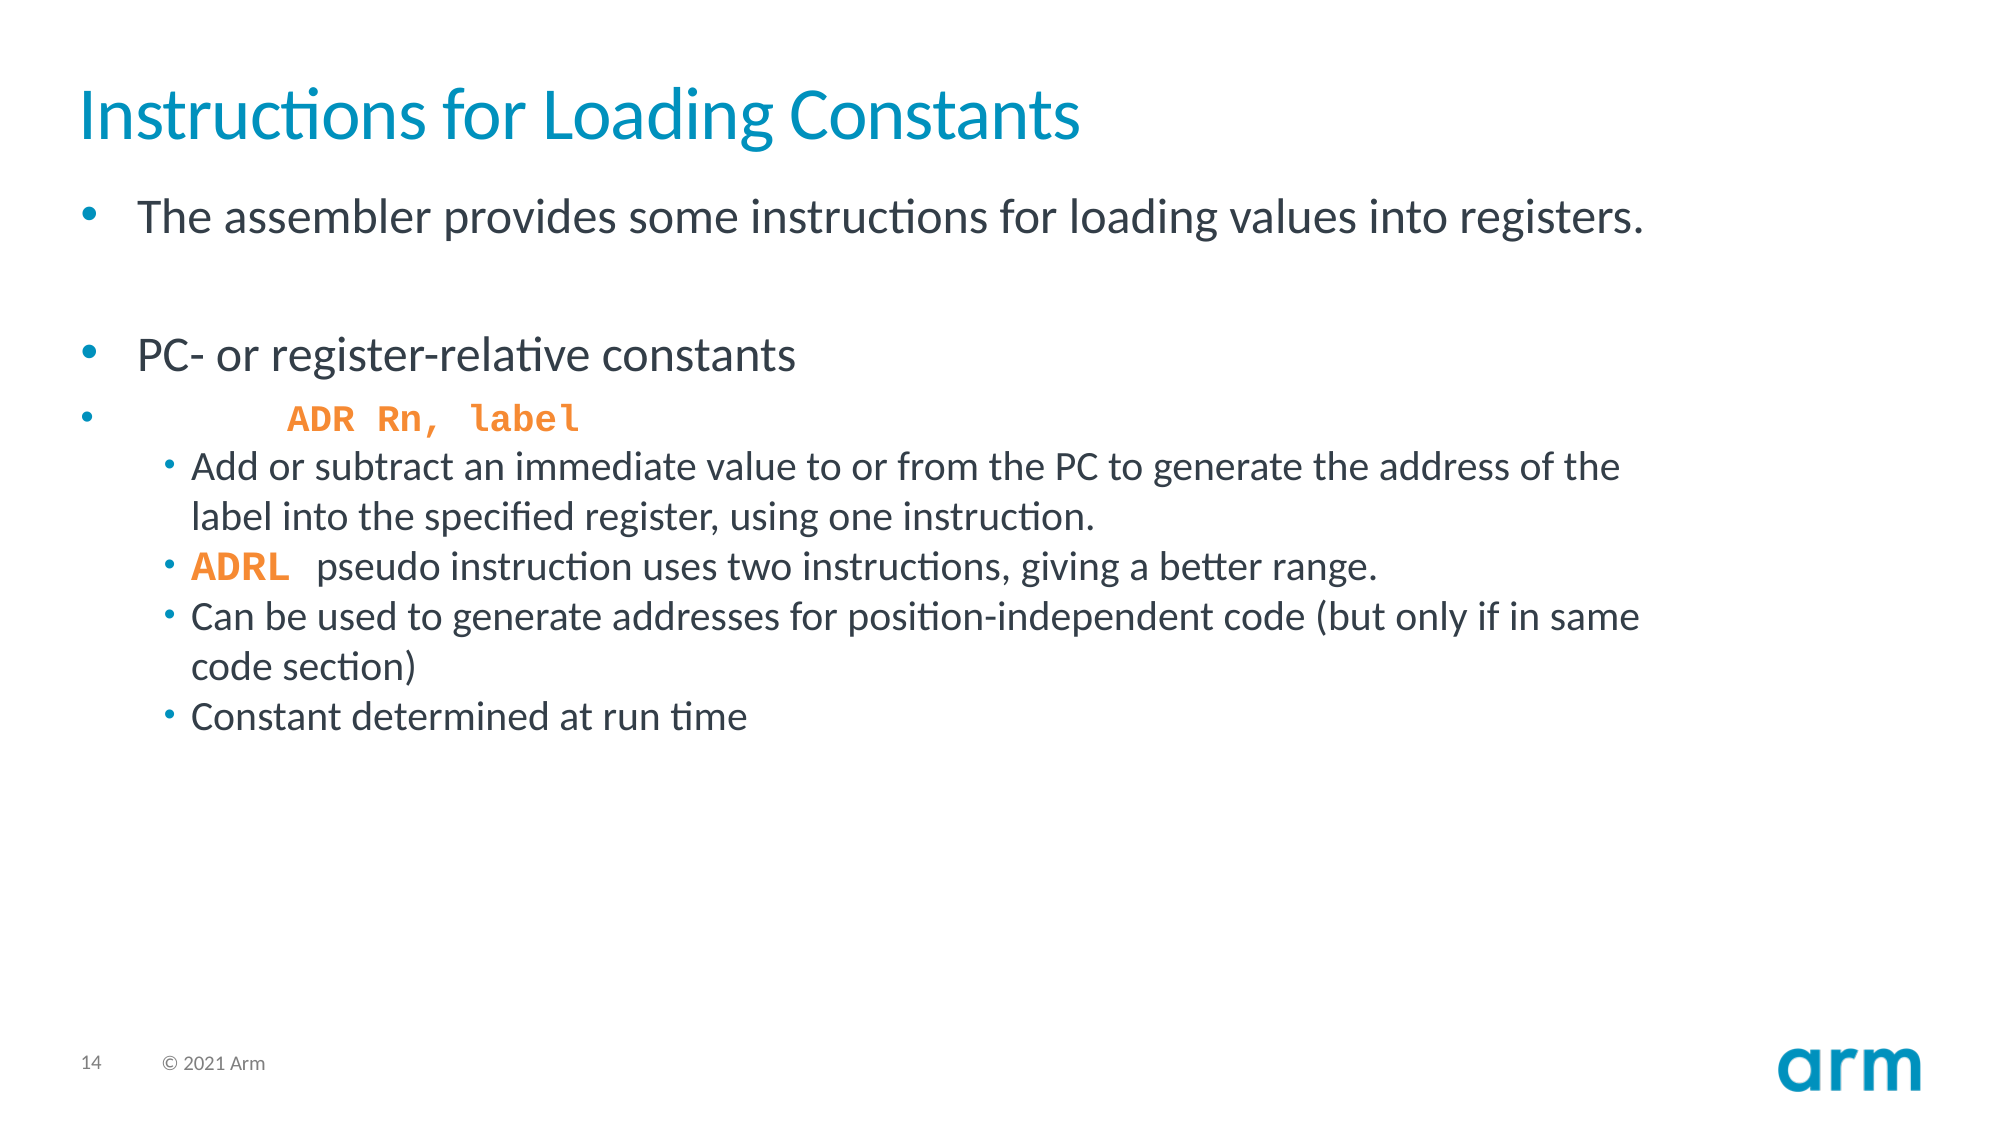

# Instructions for Loading Constants
The assembler provides some instructions for loading values into registers.

PC- or register-relative constants
	ADR Rn, label
Add or subtract an immediate value to or from the PC to generate the address of the label into the specified register, using one instruction.
ADRL pseudo instruction uses two instructions, giving a better range.
Can be used to generate addresses for position-independent code (but only if in same code section)
Constant determined at run time